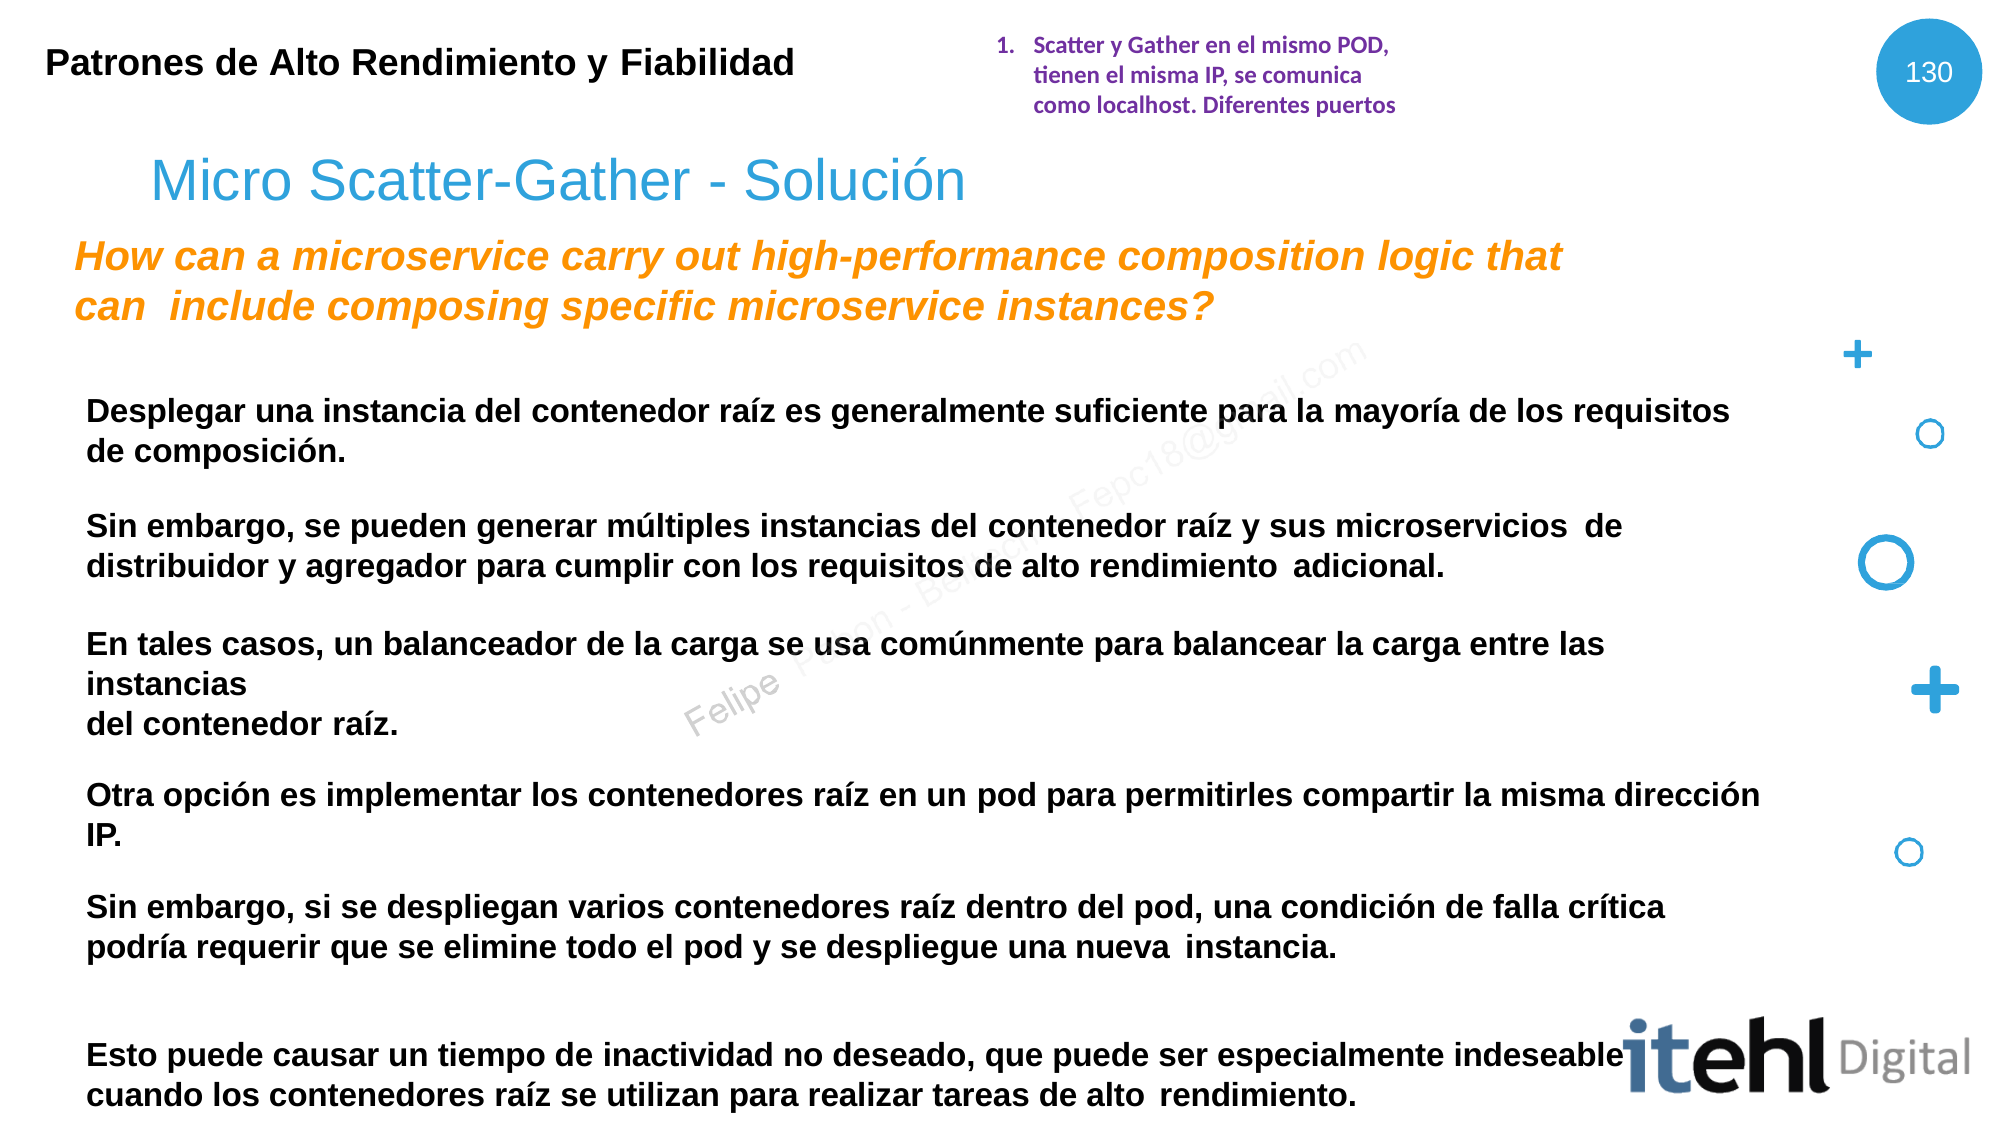

Scatter y Gather en el mismo POD, tienen el misma IP, se comunica como localhost. Diferentes puertos
Patrones de Alto Rendimiento y Fiabilidad
130
# Micro Scatter-Gather - Solución
How can a microservice carry out high-performance composition logic that can  include composing specific microservice instances?

Desplegar una instancia del contenedor raíz es generalmente suficiente para la mayoría de los requisitos  de composición.

Sin embargo, se pueden generar múltiples instancias del contenedor raíz y sus microservicios de
distribuidor y agregador para cumplir con los requisitos de alto rendimiento adicional.

En tales casos, un balanceador de la carga se usa comúnmente para balancear la carga entre las instancias
del contenedor raíz.
Otra opción es implementar los contenedores raíz en un pod para permitirles compartir la misma dirección  IP.
Sin embargo, si se despliegan varios contenedores raíz dentro del pod, una condición de falla crítica  podría requerir que se elimine todo el pod y se despliegue una nueva instancia.

Esto puede causar un tiempo de inactividad no deseado, que puede ser especialmente indeseable  cuando los contenedores raíz se utilizan para realizar tareas de alto rendimiento.